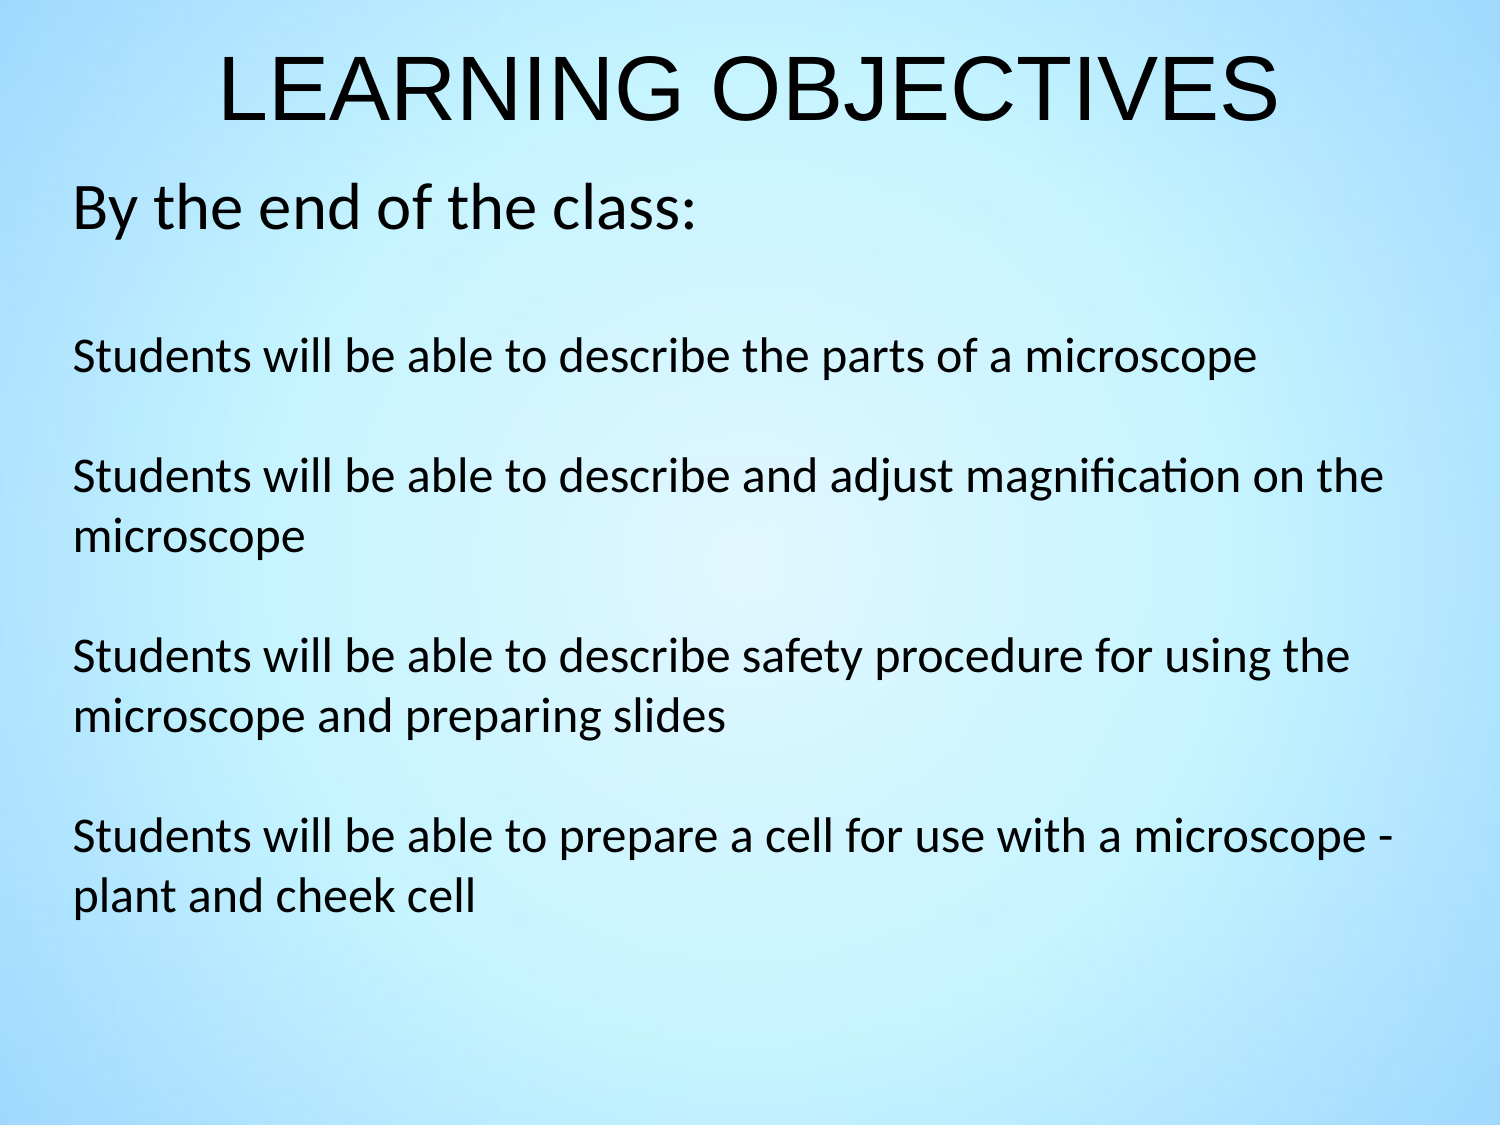

# LEARNING OBJECTIVES
By the end of the class:

Students will be able to describe the parts of a microscope
Students will be able to describe and adjust magnification on the microscope
Students will be able to describe safety procedure for using the microscope and preparing slides
Students will be able to prepare a cell for use with a microscope - plant and cheek cell